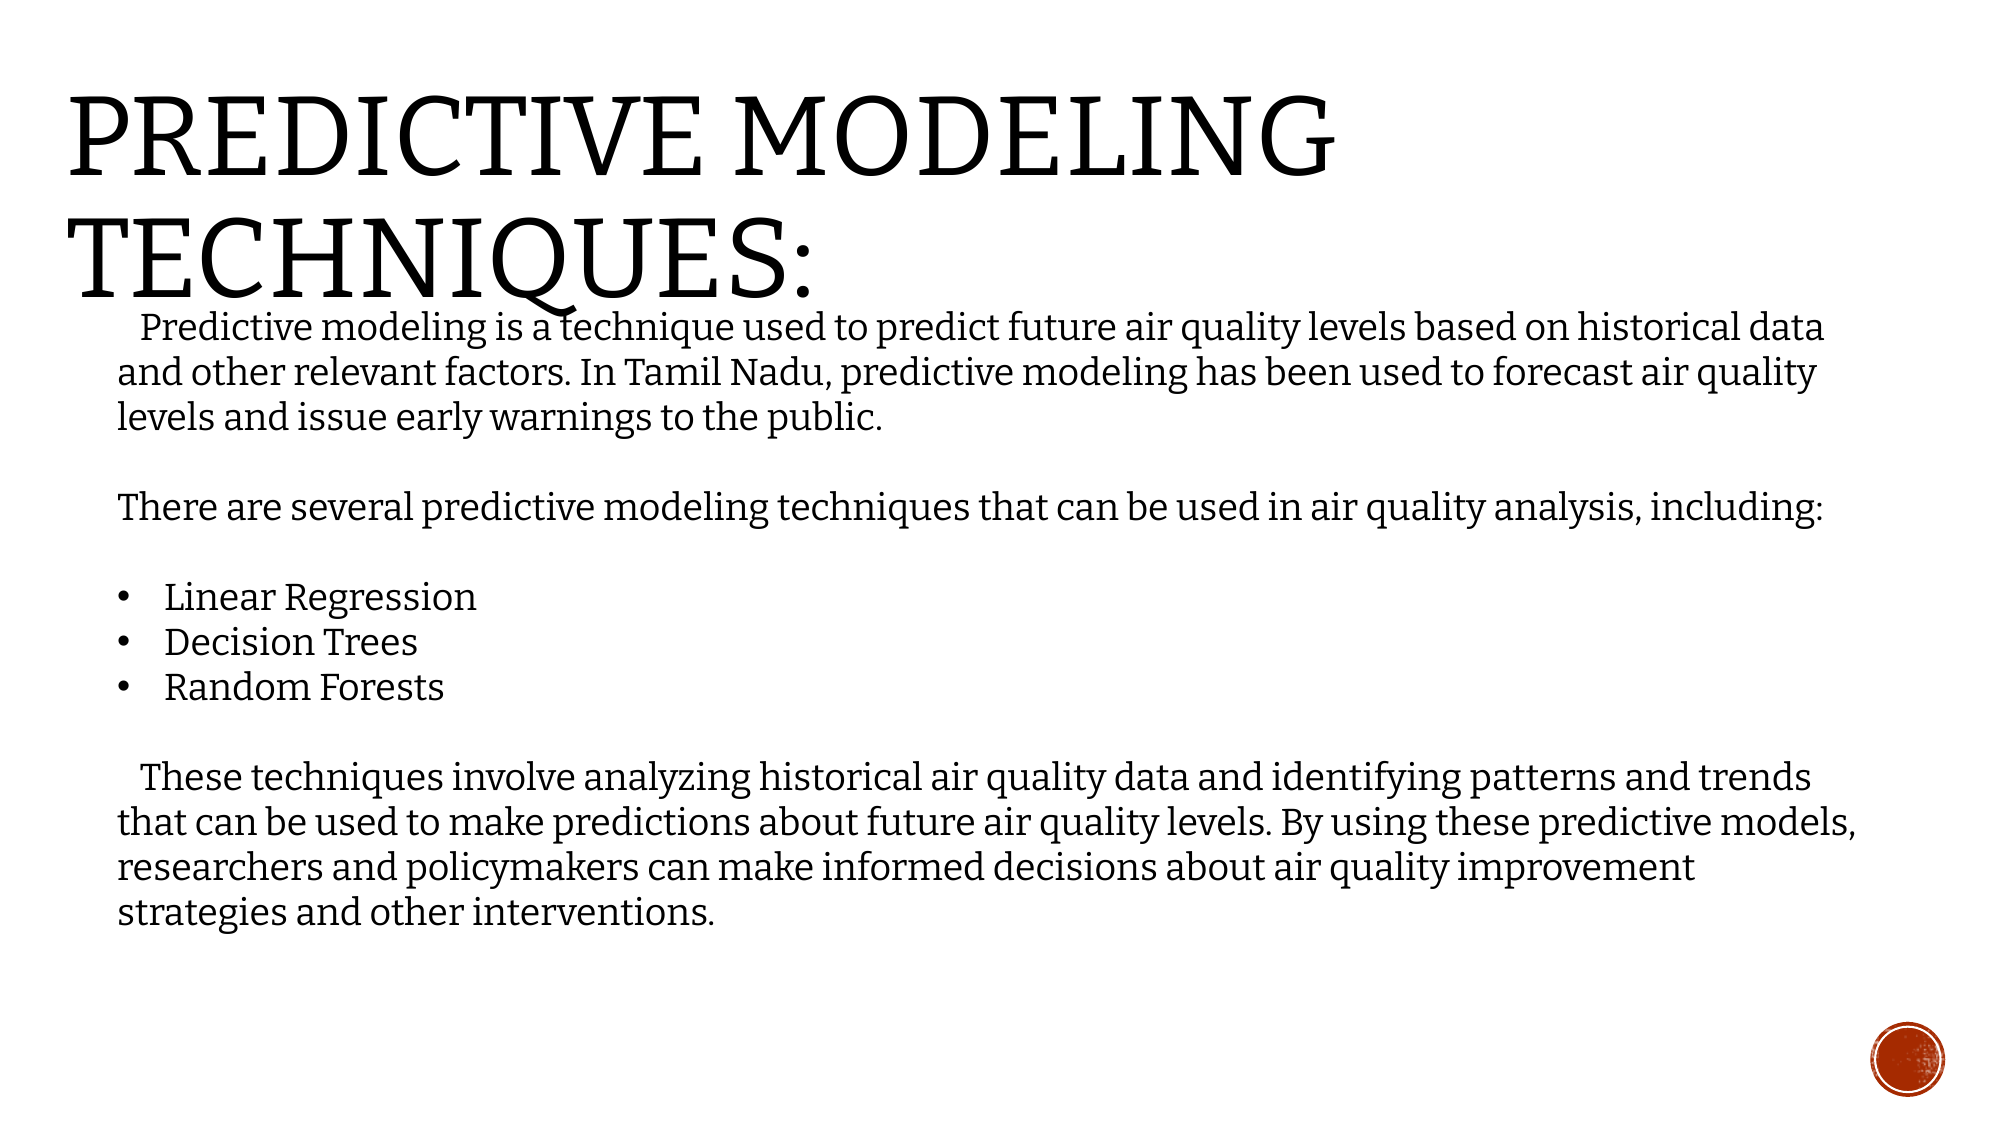

# PREDICTIVE MODELING TECHNIQUES:
   Predictive modeling is a technique used to predict future air quality levels based on historical data and other relevant factors. In Tamil Nadu, predictive modeling has been used to forecast air quality levels and issue early warnings to the public.

There are several predictive modeling techniques that can be used in air quality analysis, including:

Linear Regression
Decision Trees
Random Forests

   These techniques involve analyzing historical air quality data and identifying patterns and trends that can be used to make predictions about future air quality levels. By using these predictive models, researchers and policymakers can make informed decisions about air quality improvement strategies and other interventions.